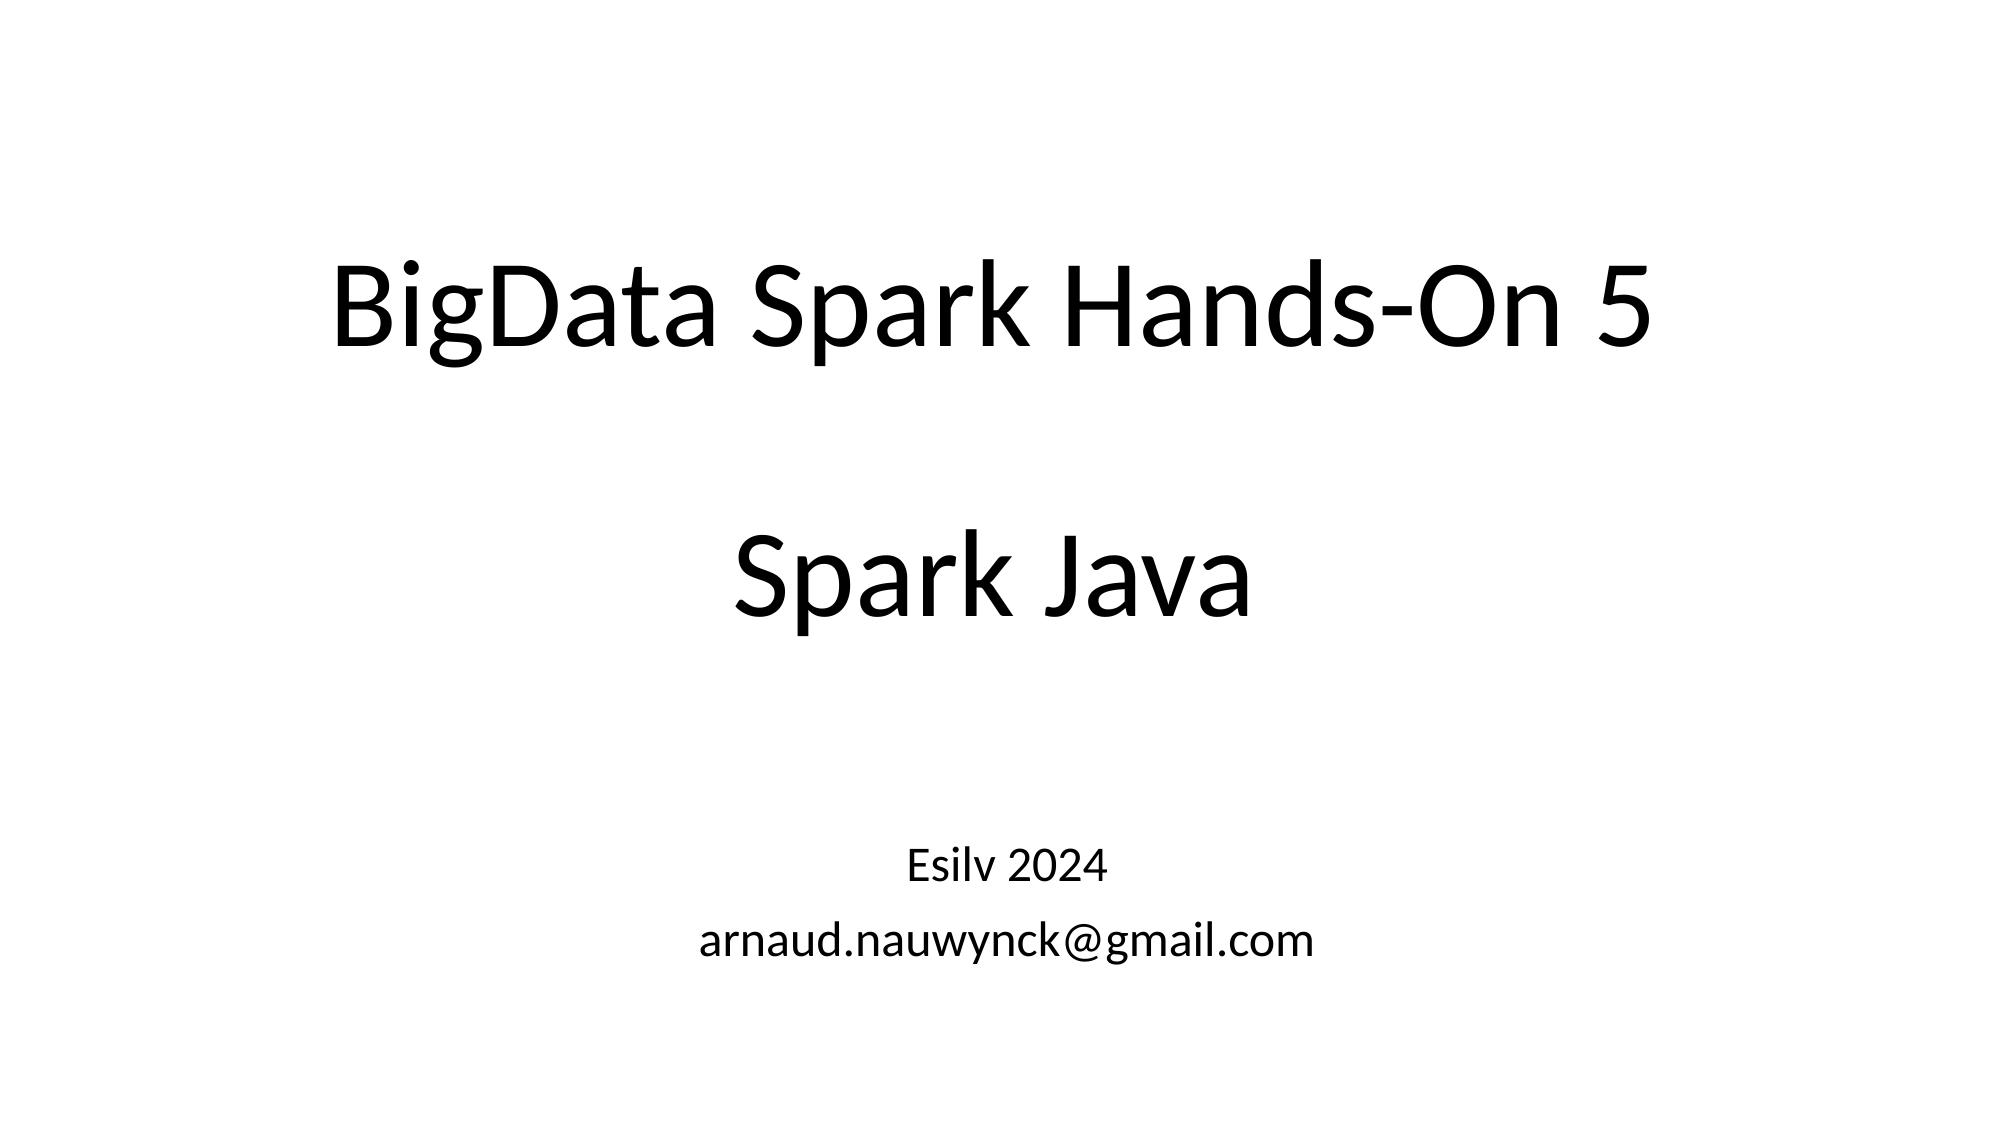

# BigData Spark Hands-On 5 Spark Java
Esilv 2024
arnaud.nauwynck@gmail.com